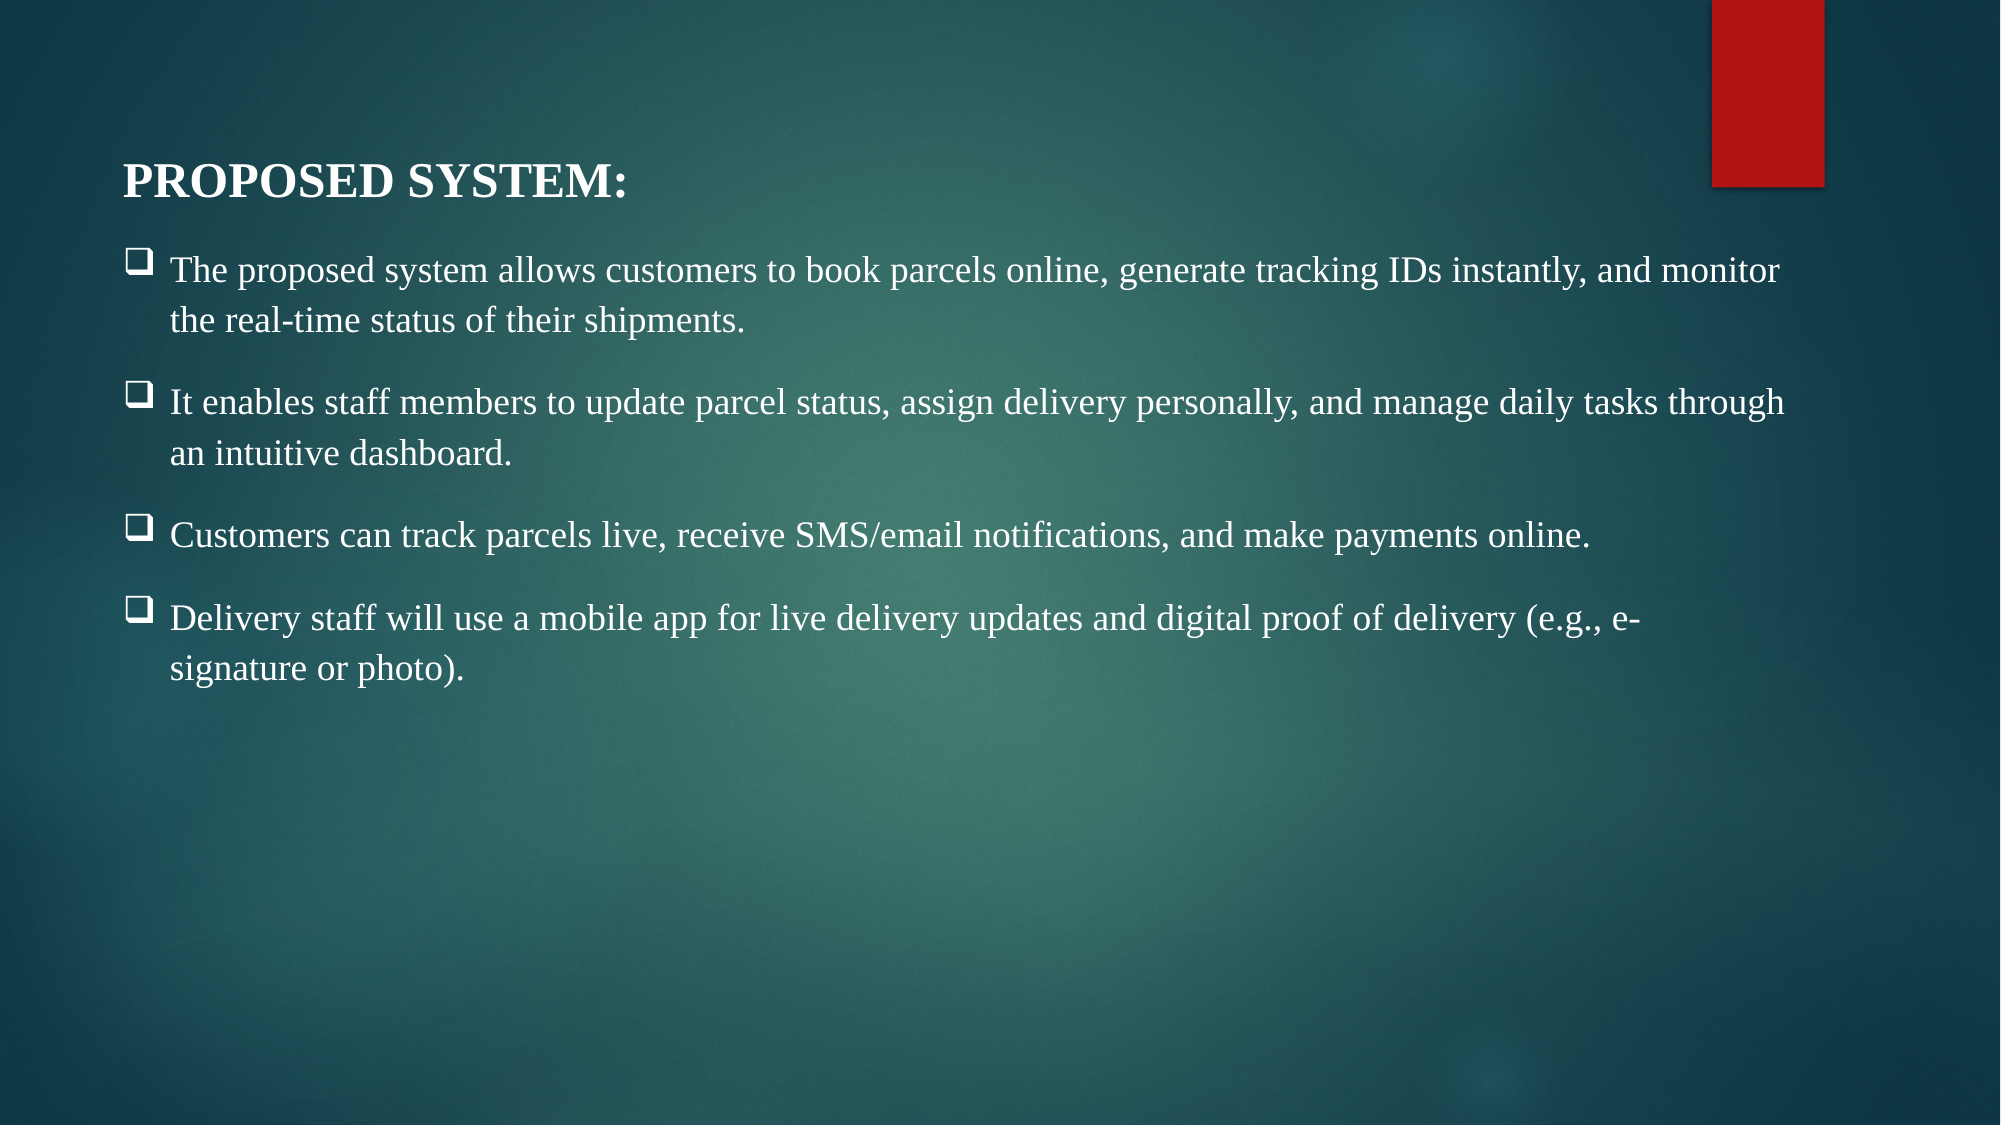

PROPOSED SYSTEM:
The proposed system allows customers to book parcels online, generate tracking IDs instantly, and monitor the real-time status of their shipments.
It enables staff members to update parcel status, assign delivery personally, and manage daily tasks through an intuitive dashboard.
Customers can track parcels live, receive SMS/email notifications, and make payments online.
Delivery staff will use a mobile app for live delivery updates and digital proof of delivery (e.g., e-signature or photo).